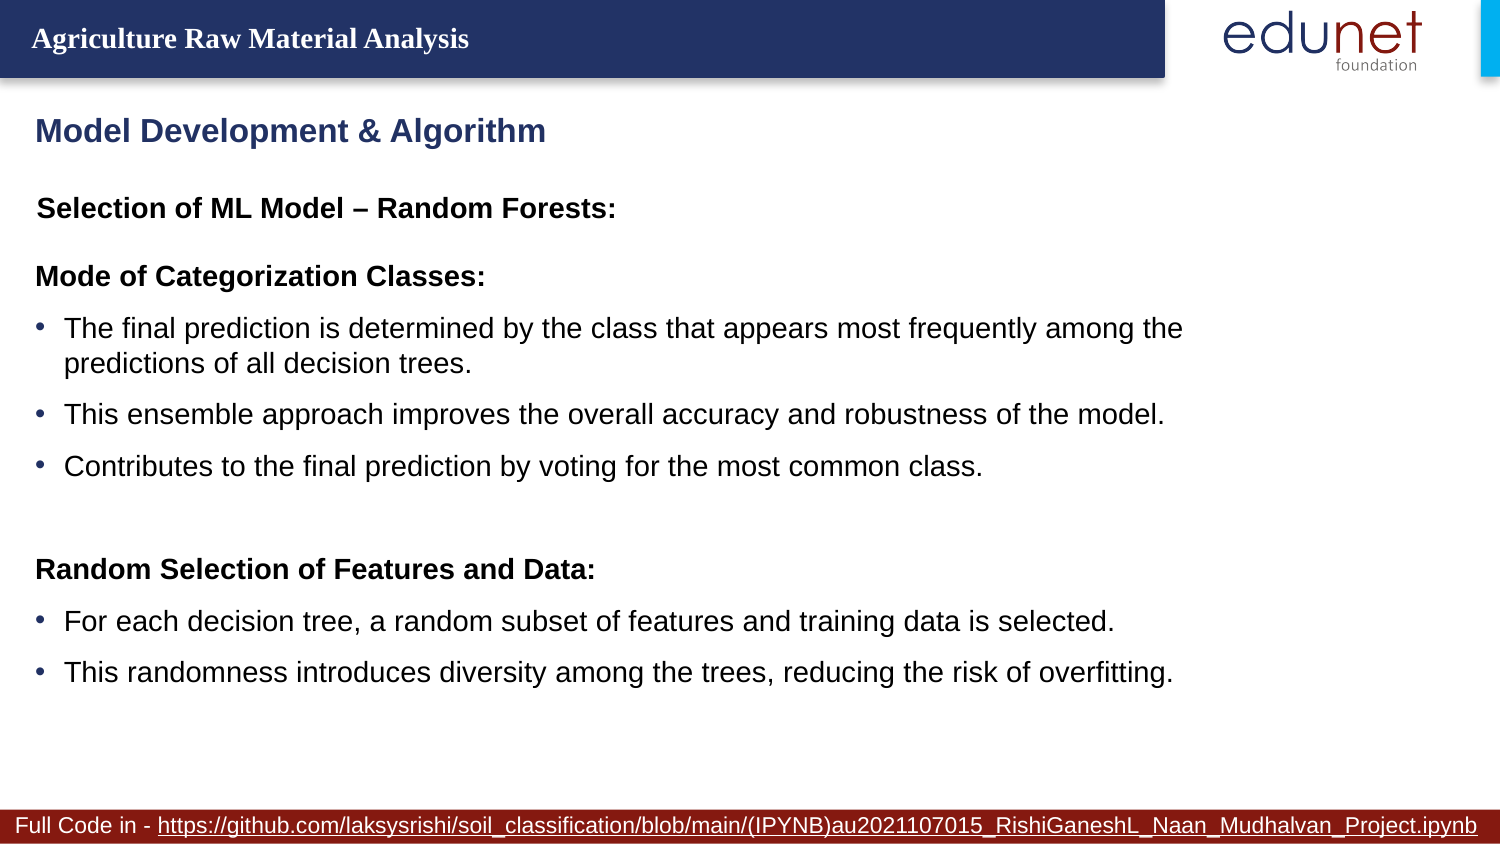

Agriculture Raw Material Analysis

Model Development & Algorithm
Selection of ML Model – Random Forests:
Mode of Categorization Classes:
The final prediction is determined by the class that appears most frequently among the predictions of all decision trees.
This ensemble approach improves the overall accuracy and robustness of the model.
Contributes to the final prediction by voting for the most common class.

Random Selection of Features and Data:
For each decision tree, a random subset of features and training data is selected.
This randomness introduces diversity among the trees, reducing the risk of overfitting.

Full Code in - https://github.com/laksysrishi/soil_classification/blob/main/(IPYNB)au2021107015_RishiGaneshL_Naan_Mudhalvan_Project.ipynb